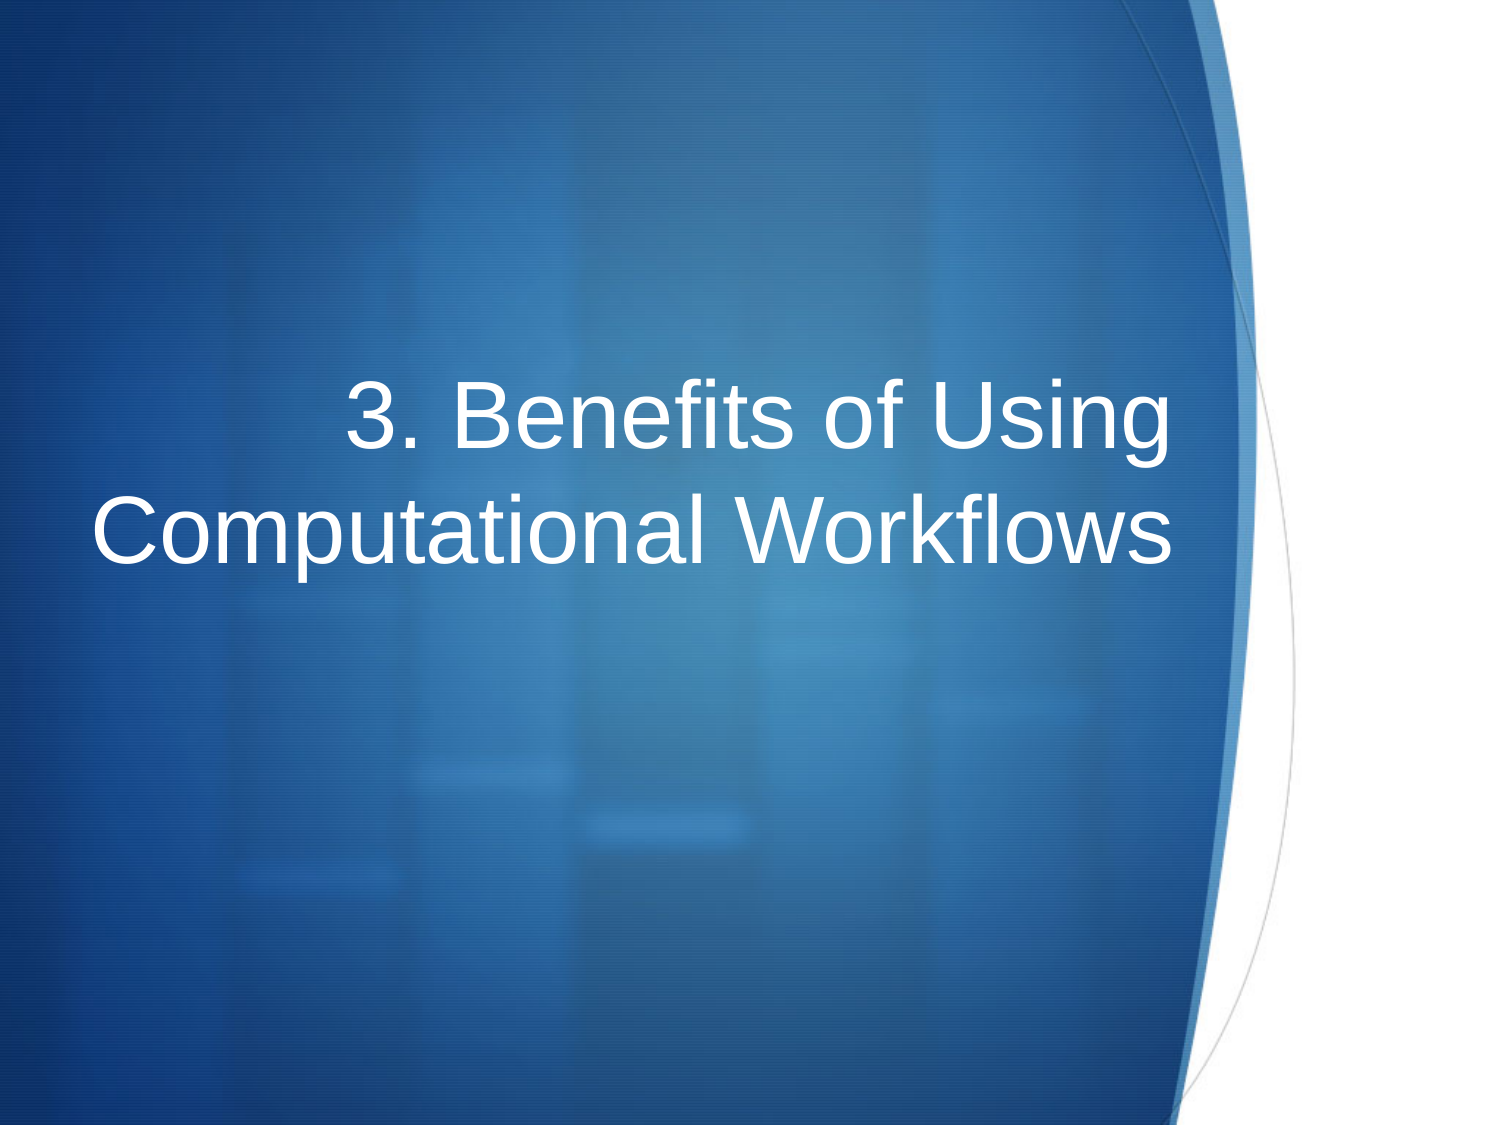

# 3. Benefits of Using Computational Workflows

18